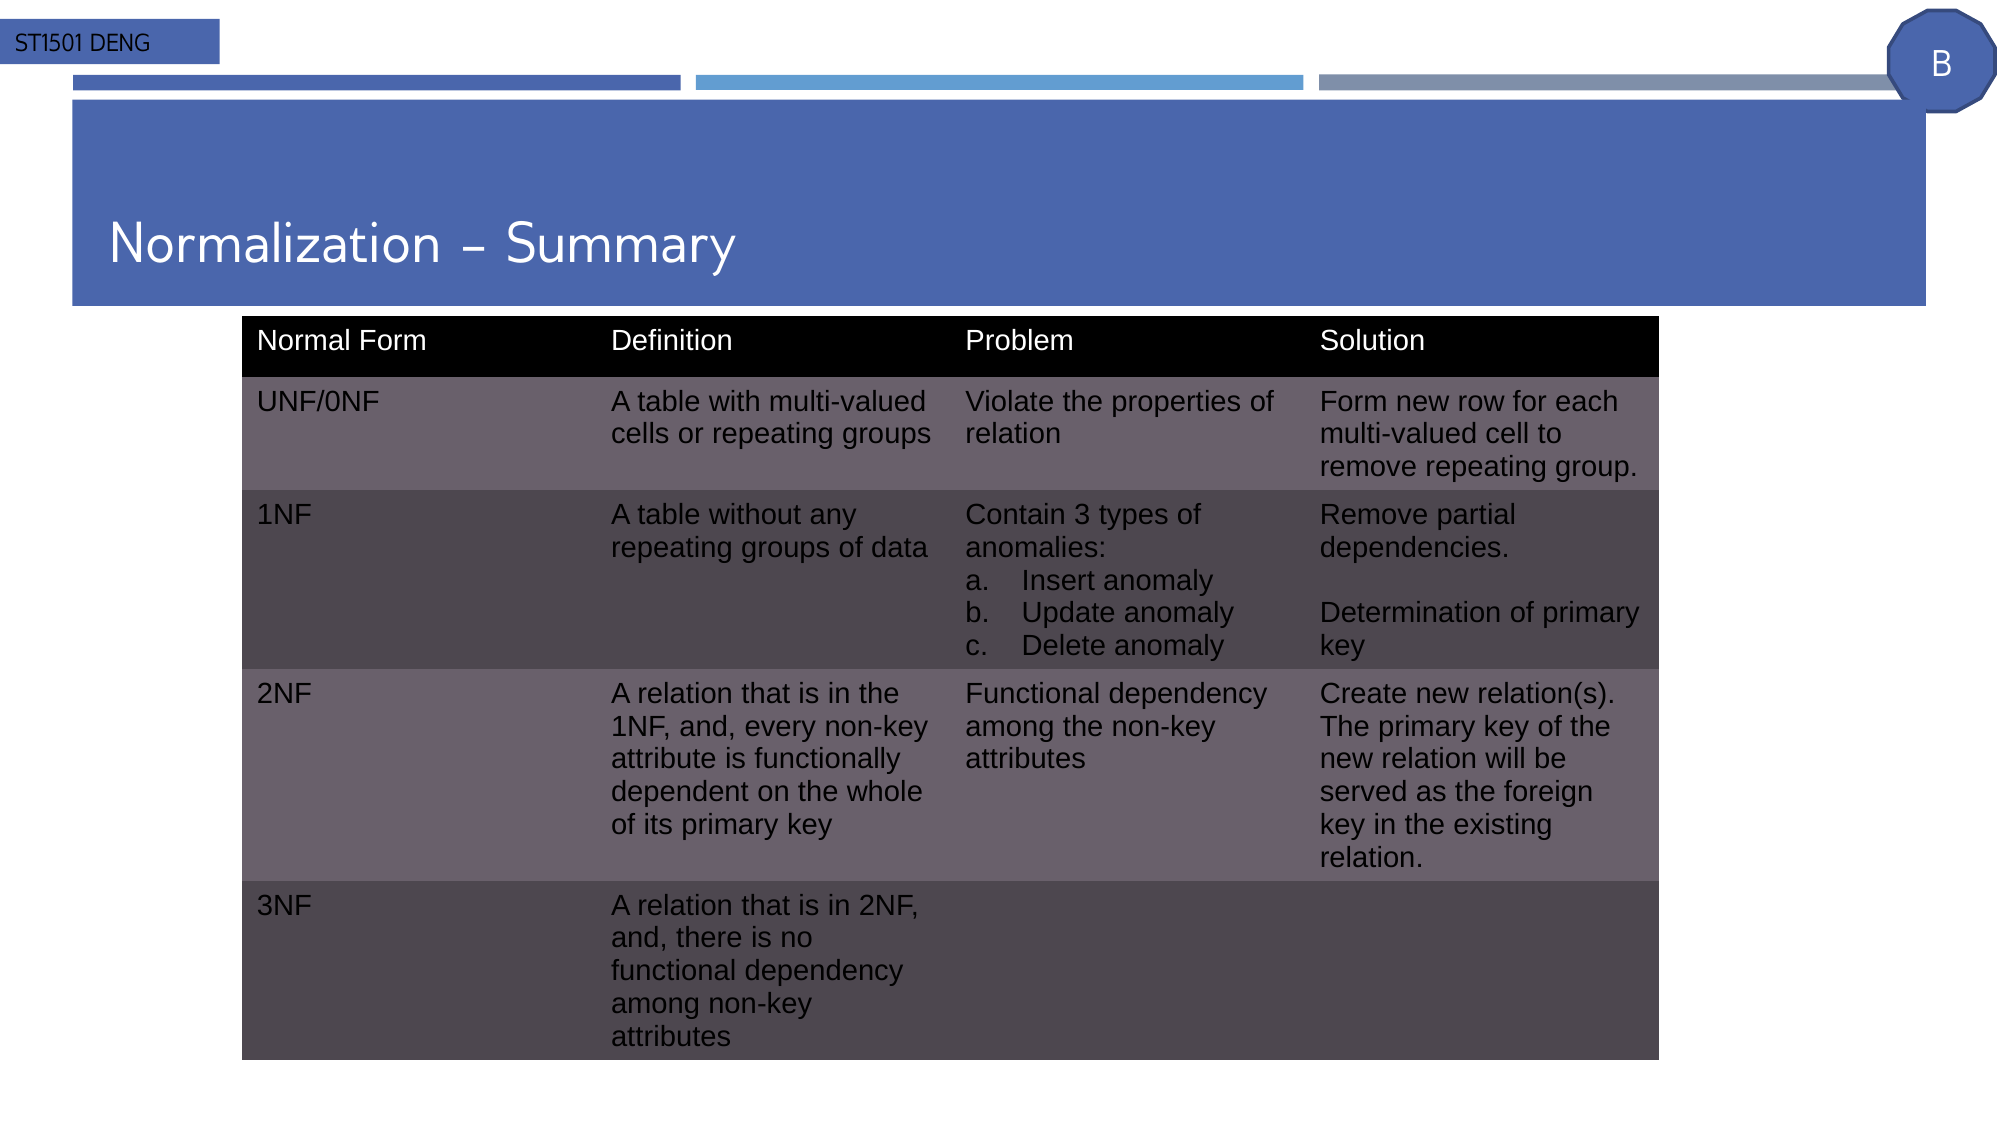

# Normalization – Summary
| Normal Form | Definition | Problem | Solution |
| --- | --- | --- | --- |
| UNF/0NF | A table with multi-valued cells or repeating groups | Violate the properties of relation | Form new row for each multi-valued cell to remove repeating group. |
| 1NF | A table without any repeating groups of data | Contain 3 types of anomalies: Insert anomaly Update anomaly Delete anomaly | Remove partial dependencies. Determination of primary key |
| 2NF | A relation that is in the 1NF, and, every non-key attribute is functionally dependent on the whole of its primary key | Functional dependency among the non-key attributes | Create new relation(s). The primary key of the new relation will be served as the foreign key in the existing relation. |
| 3NF | A relation that is in 2NF, and, there is no functional dependency among non-key attributes |  |  |